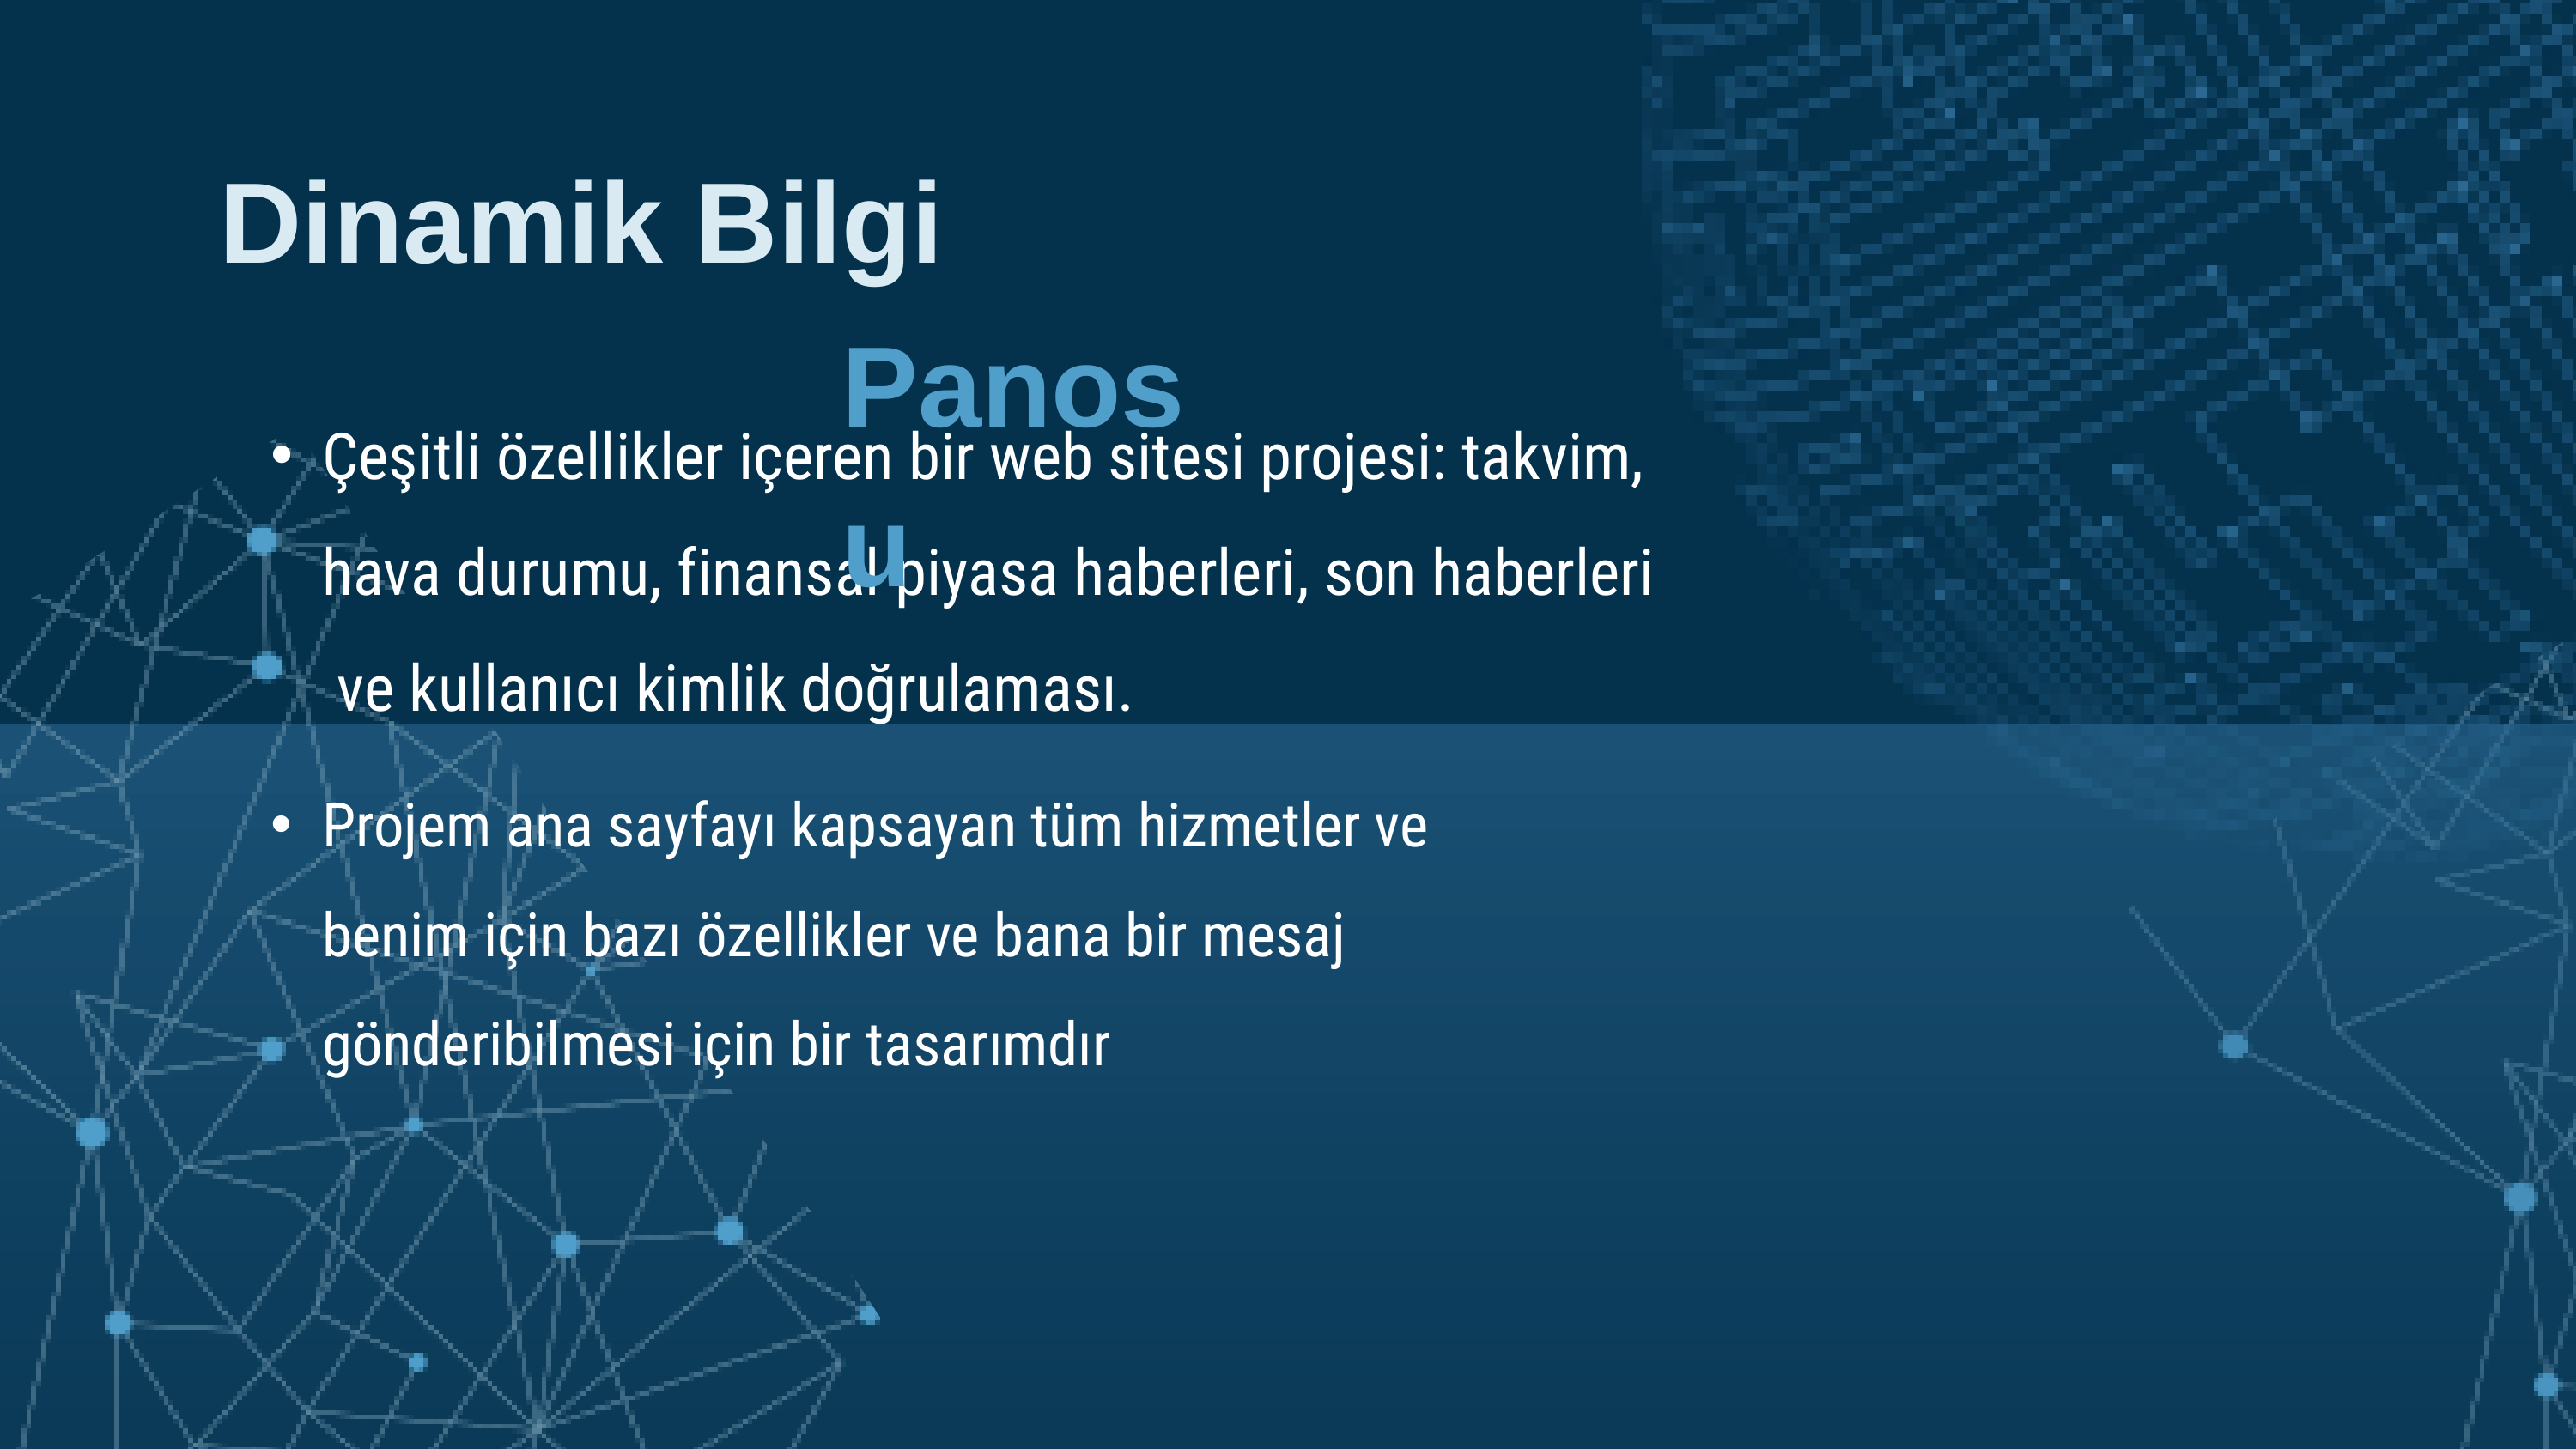

Dinamik Bilgi
 Panosu
Çeşitli özellikler içeren bir web sitesi projesi: takvim, hava durumu, finansal piyasa haberleri, son haberleri  ve kullanıcı kimlik doğrulaması.

Projem ana sayfayı kapsayan tüm hizmetler ve benim için bazı özellikler ve bana bir mesaj gönderibilmesi için bir tasarımdır